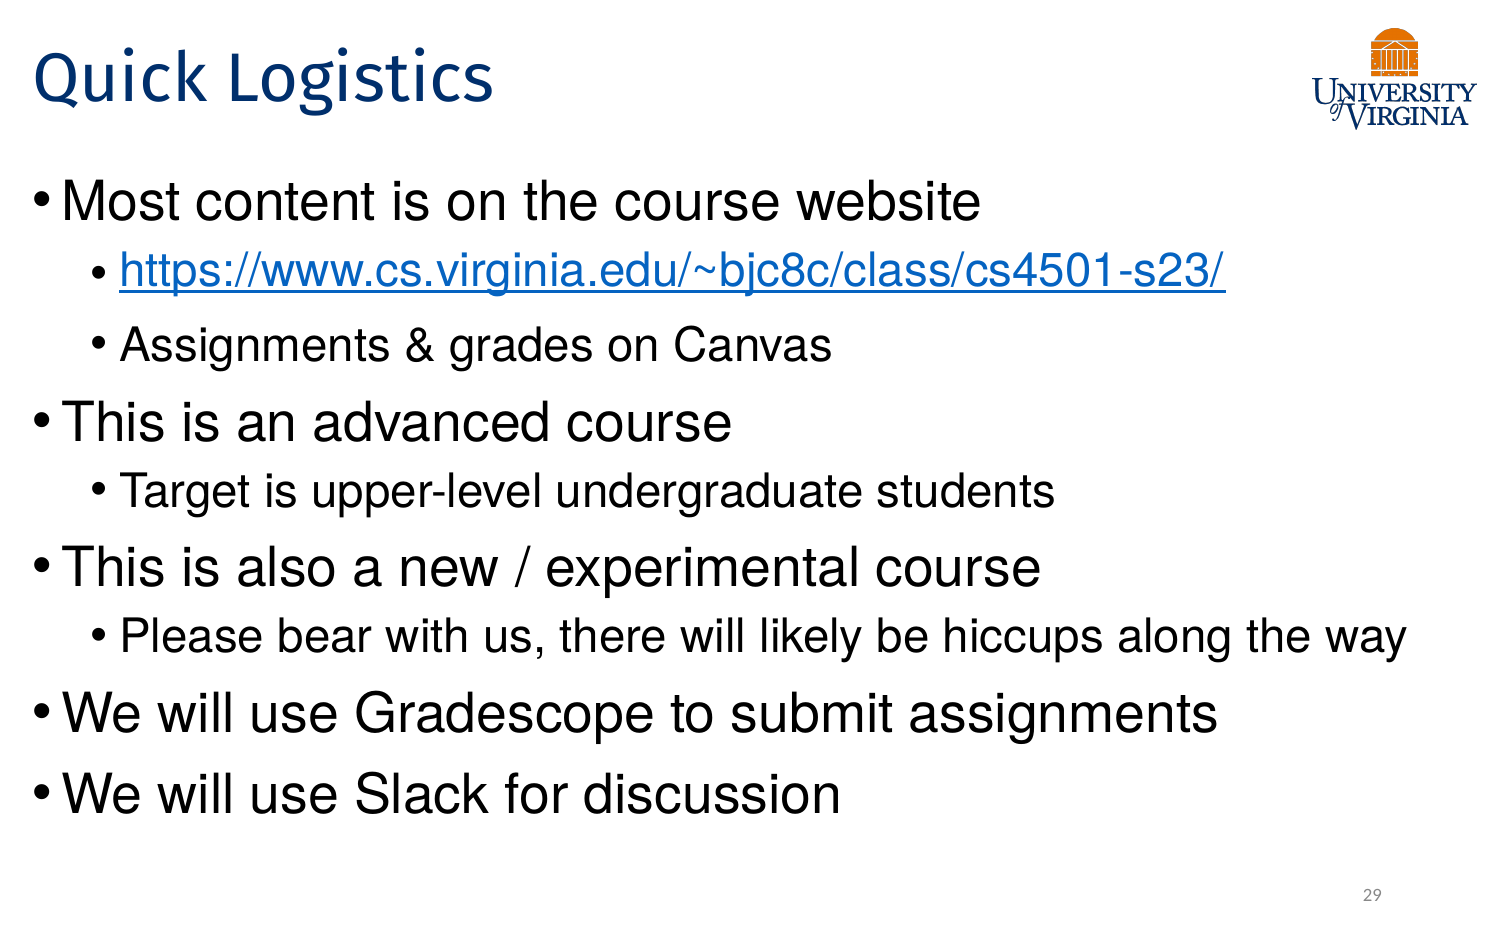

# Quick Logistics
Most content is on the course website
https://www.cs.virginia.edu/~bjc8c/class/cs4501-s23/
Assignments & grades on Canvas
This is an advanced course
Target is upper-level undergraduate students
This is also a new / experimental course
Please bear with us, there will likely be hiccups along the way
We will use Gradescope to submit assignments
We will use Slack for discussion
29